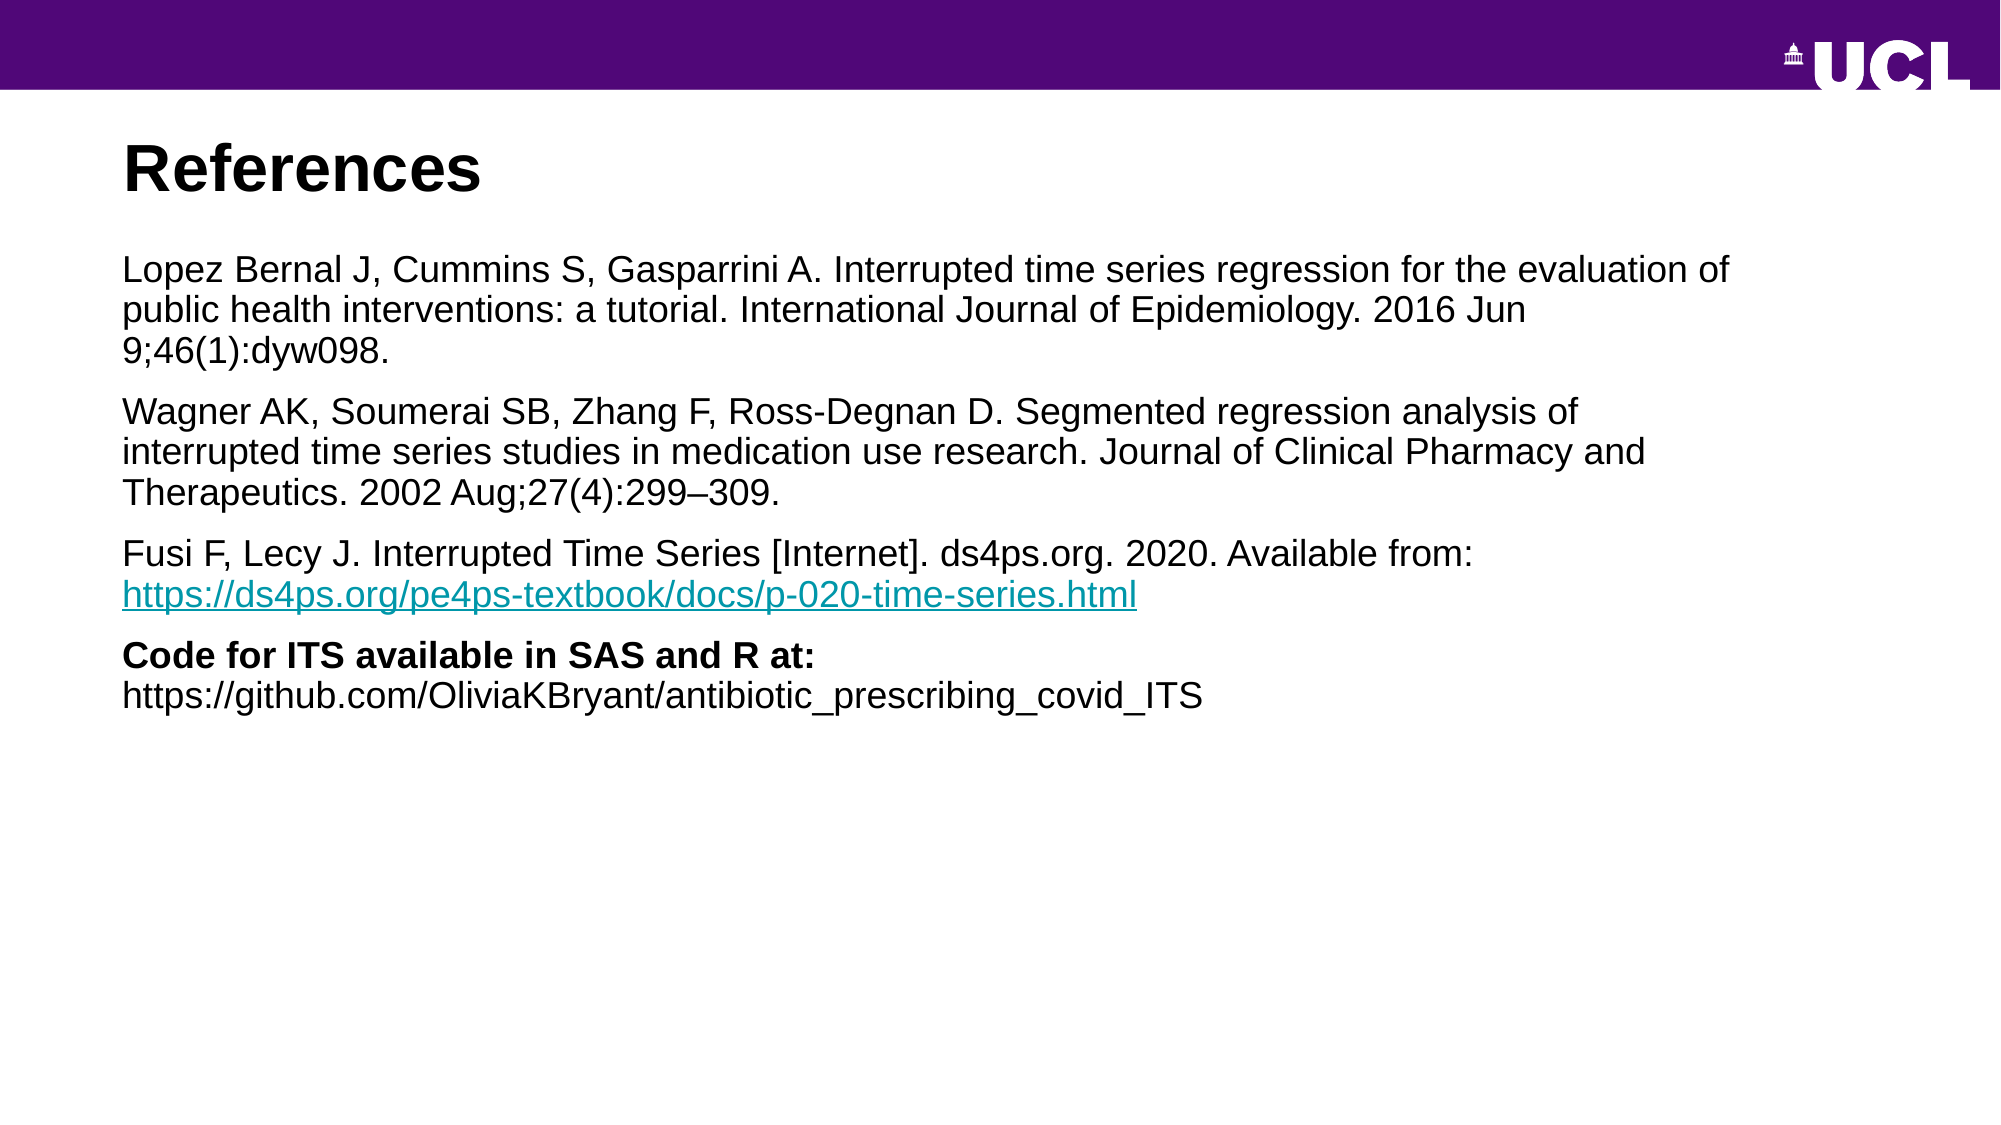

# References
Lopez Bernal J, Cummins S, Gasparrini A. Interrupted time series regression for the evaluation of public health interventions: a tutorial. International Journal of Epidemiology. 2016 Jun 9;46(1):dyw098.
Wagner AK, Soumerai SB, Zhang F, Ross-Degnan D. Segmented regression analysis of interrupted time series studies in medication use research. Journal of Clinical Pharmacy and Therapeutics. 2002 Aug;27(4):299–309.
Fusi F, Lecy J. Interrupted Time Series [Internet]. ds4ps.org. 2020. Available from: https://ds4ps.org/pe4ps-textbook/docs/p-020-time-series.html
Code for ITS available in SAS and R at: https://github.com/OliviaKBryant/antibiotic_prescribing_covid_ITS